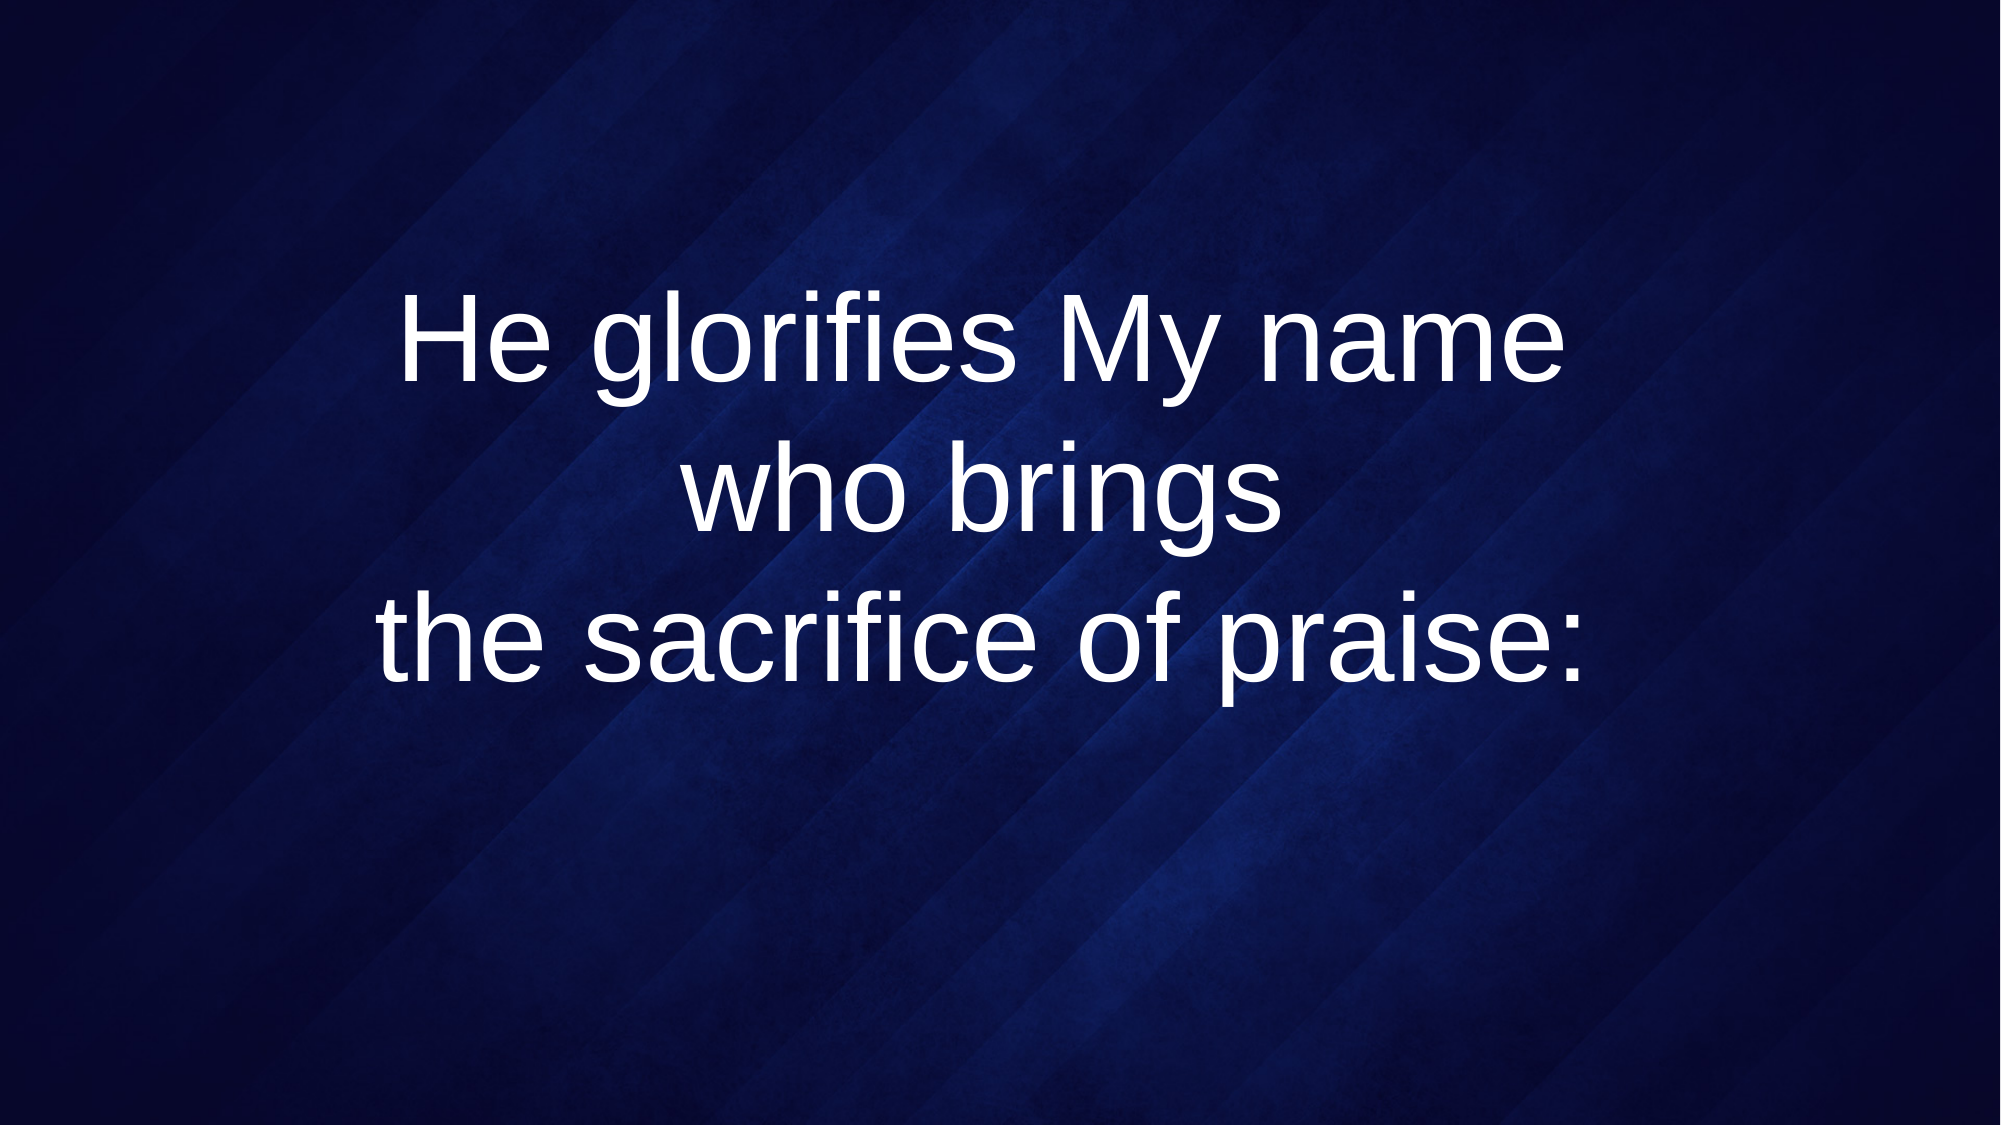

# He glorifies My name who brings the sacrifice of praise: